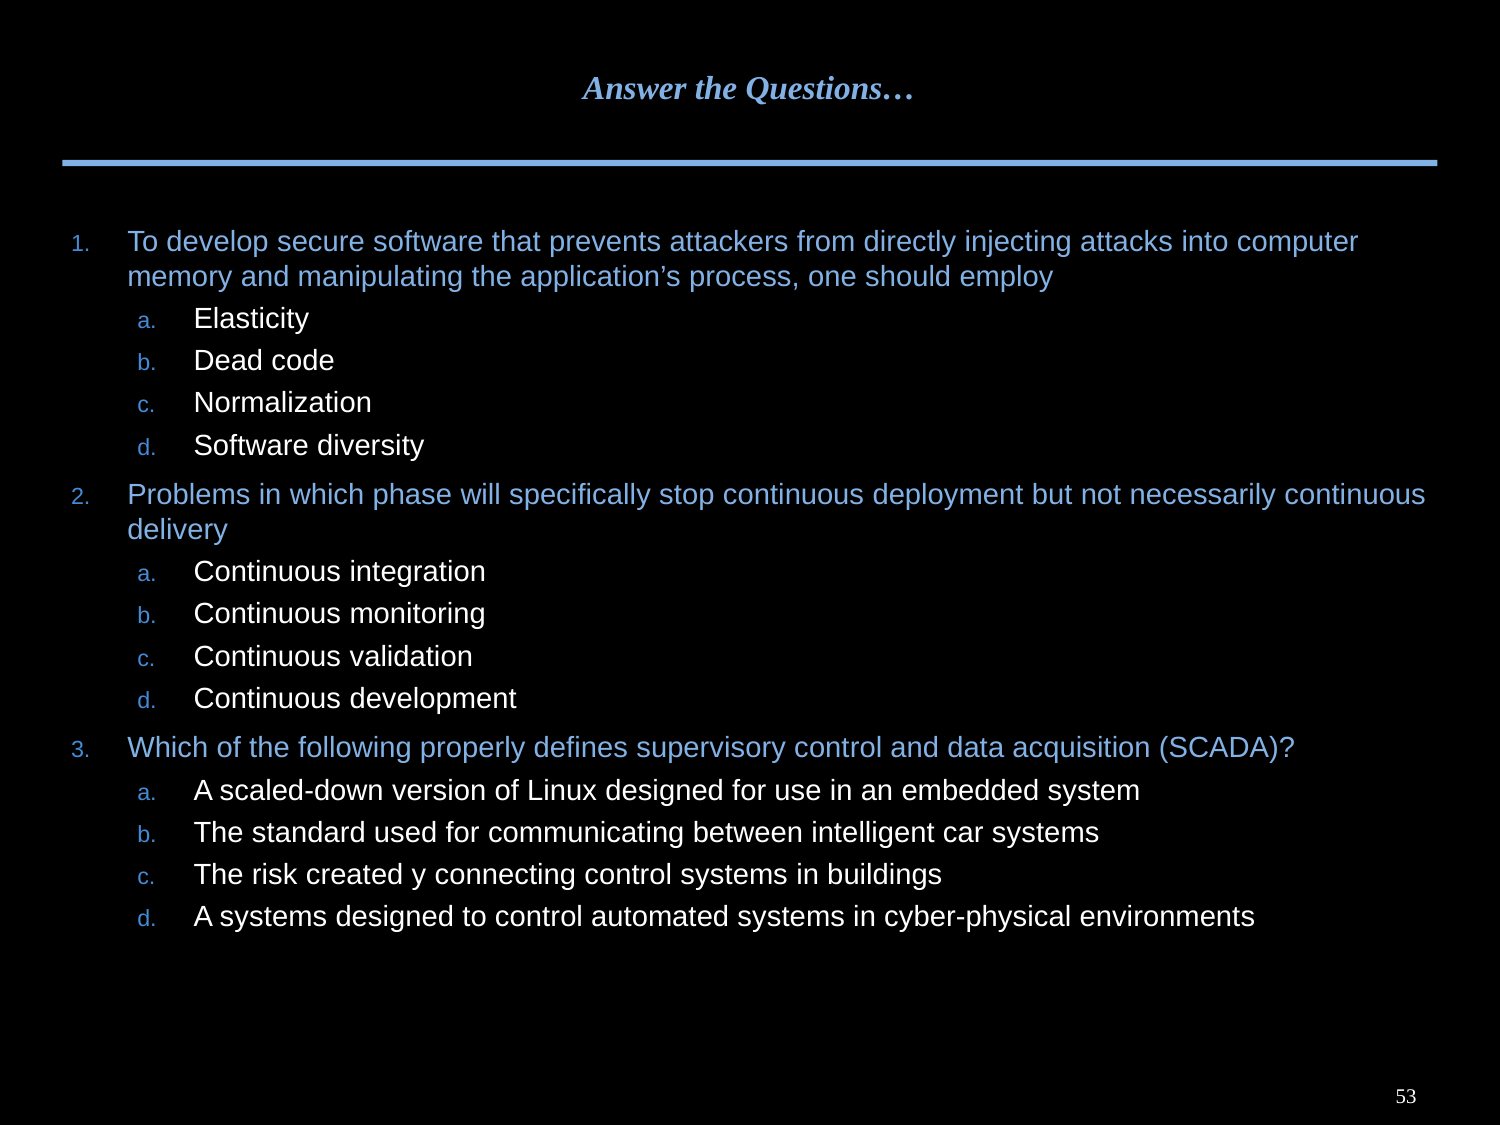

# Answer the Questions…
To develop secure software that prevents attackers from directly injecting attacks into computer memory and manipulating the application’s process, one should employ
Elasticity
Dead code
Normalization
Software diversity
Problems in which phase will specifically stop continuous deployment but not necessarily continuous delivery
Continuous integration
Continuous monitoring
Continuous validation
Continuous development
Which of the following properly defines supervisory control and data acquisition (SCADA)?
A scaled-down version of Linux designed for use in an embedded system
The standard used for communicating between intelligent car systems
The risk created y connecting control systems in buildings
A systems designed to control automated systems in cyber-physical environments
53